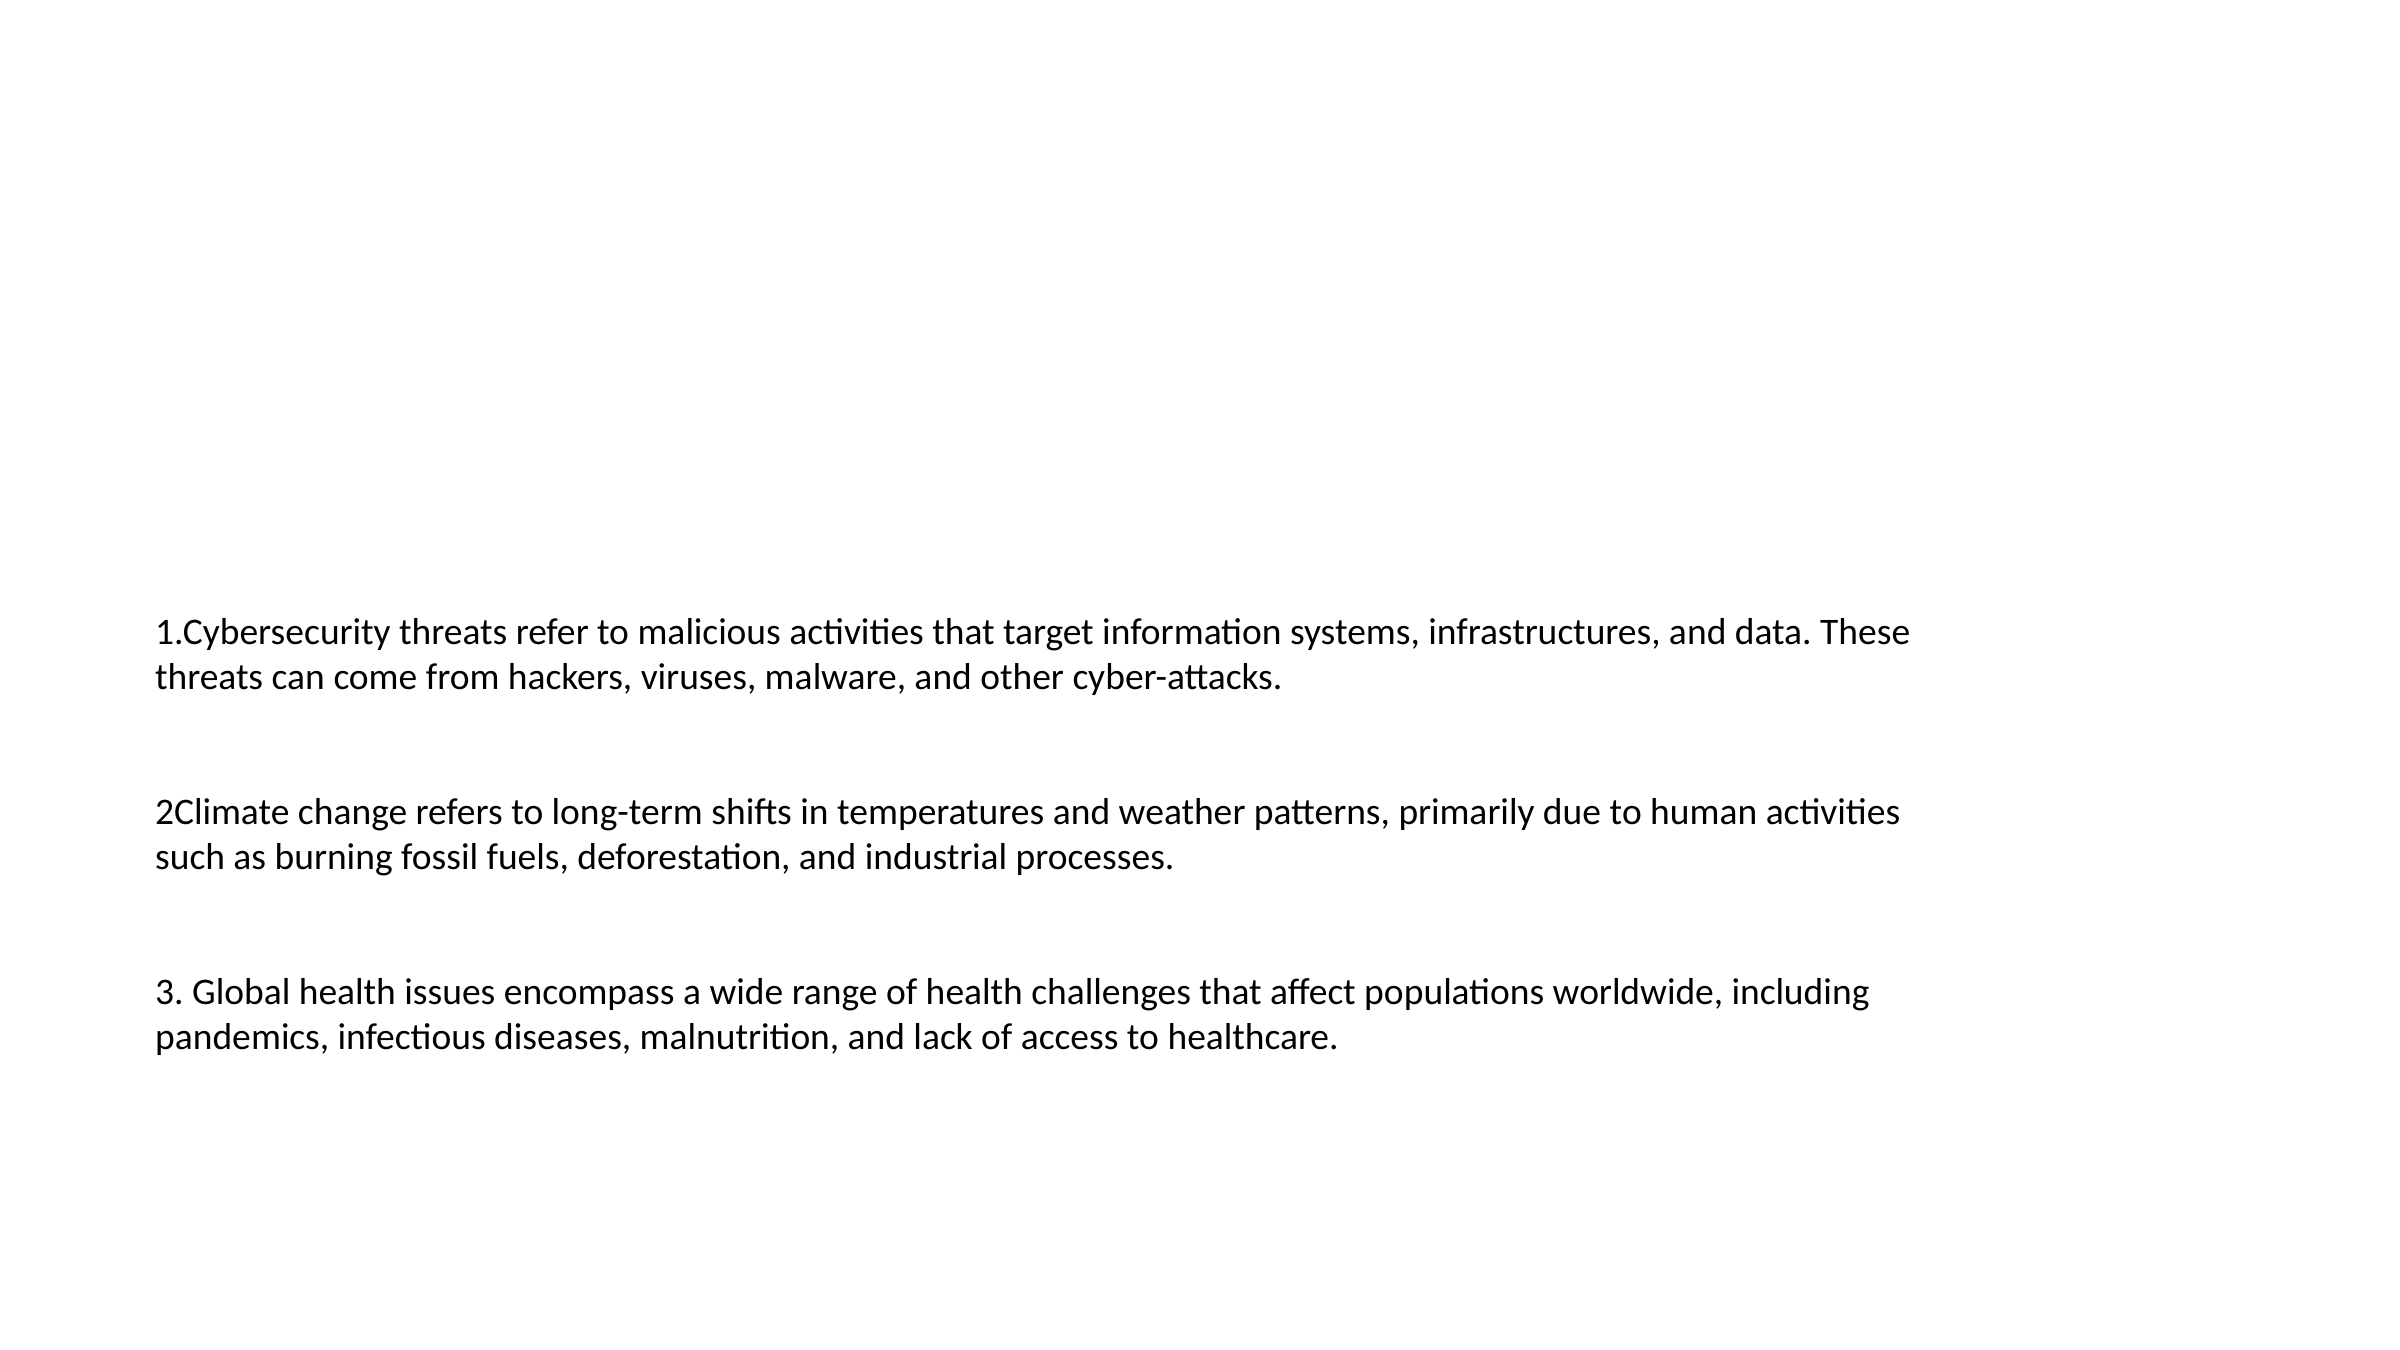

1.Cybersecurity threats refer to malicious activities that target information systems, infrastructures, and data. These threats can come from hackers, viruses, malware, and other cyber-attacks.

2Climate change refers to long-term shifts in temperatures and weather patterns, primarily due to human activities such as burning fossil fuels, deforestation, and industrial processes.

3. Global health issues encompass a wide range of health challenges that affect populations worldwide, including pandemics, infectious diseases, malnutrition, and lack of access to healthcare.